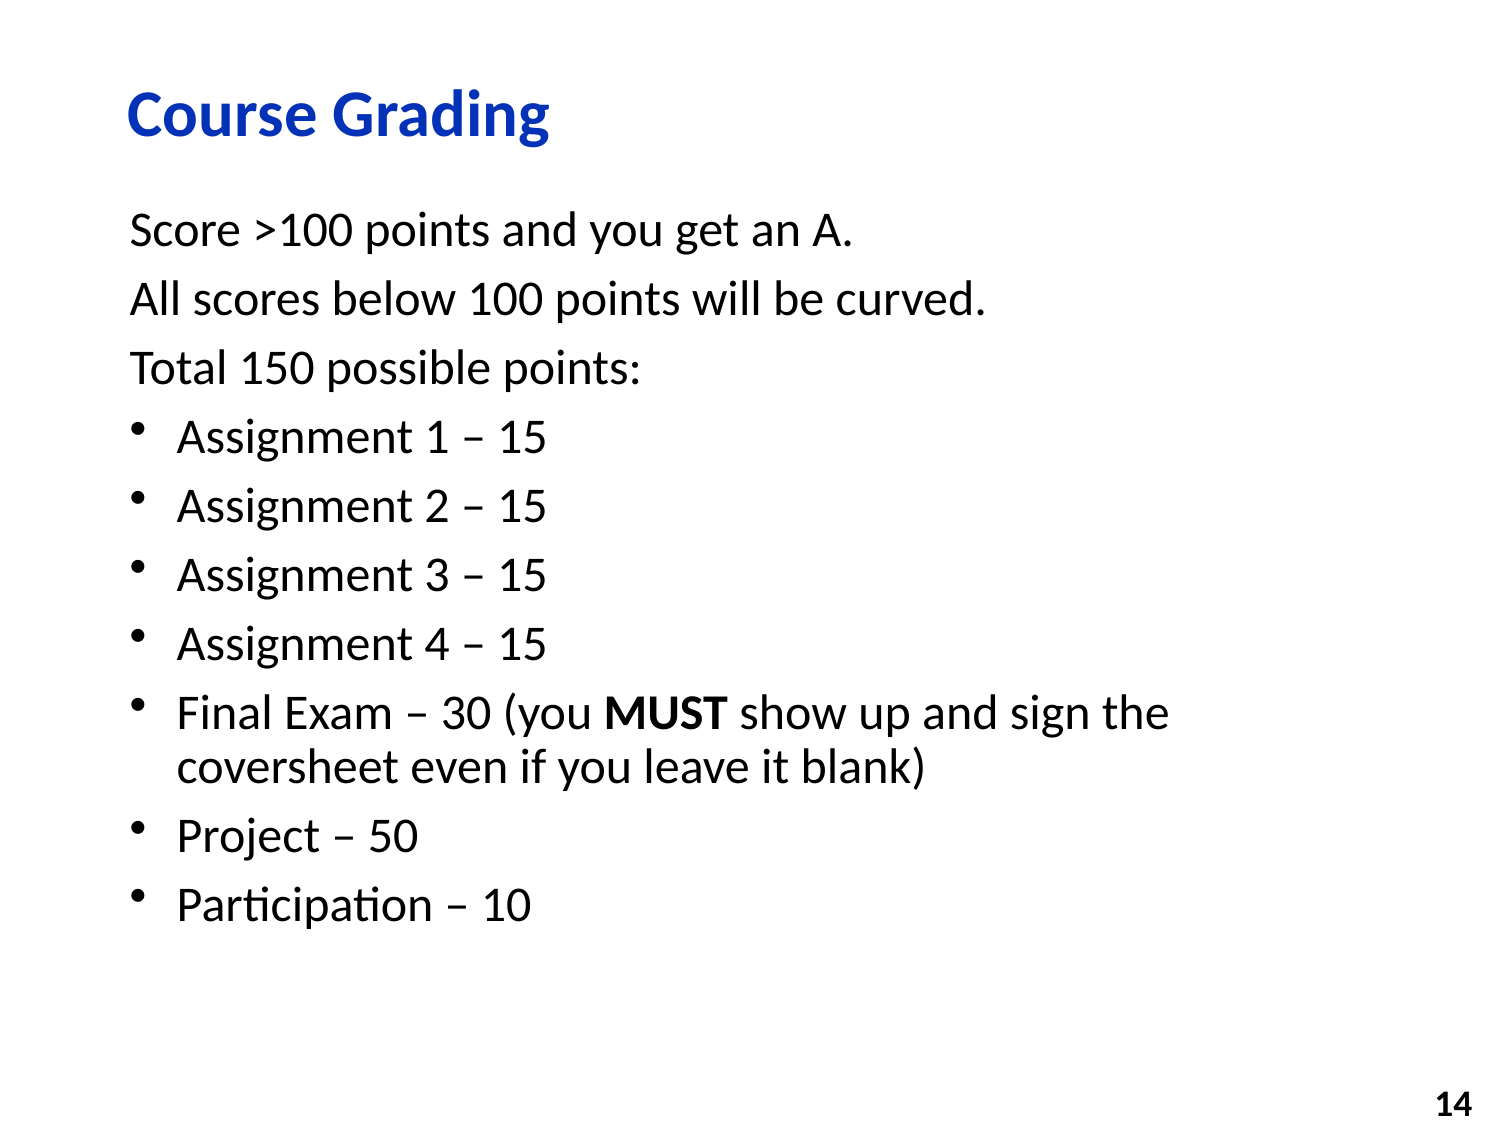

# Course Grading
Score >100 points and you get an A.
All scores below 100 points will be curved.
Total 150 possible points:
Assignment 1 – 15
Assignment 2 – 15
Assignment 3 – 15
Assignment 4 – 15
Final Exam – 30 (you MUST show up and sign the coversheet even if you leave it blank)
Project – 50
Participation – 10
14